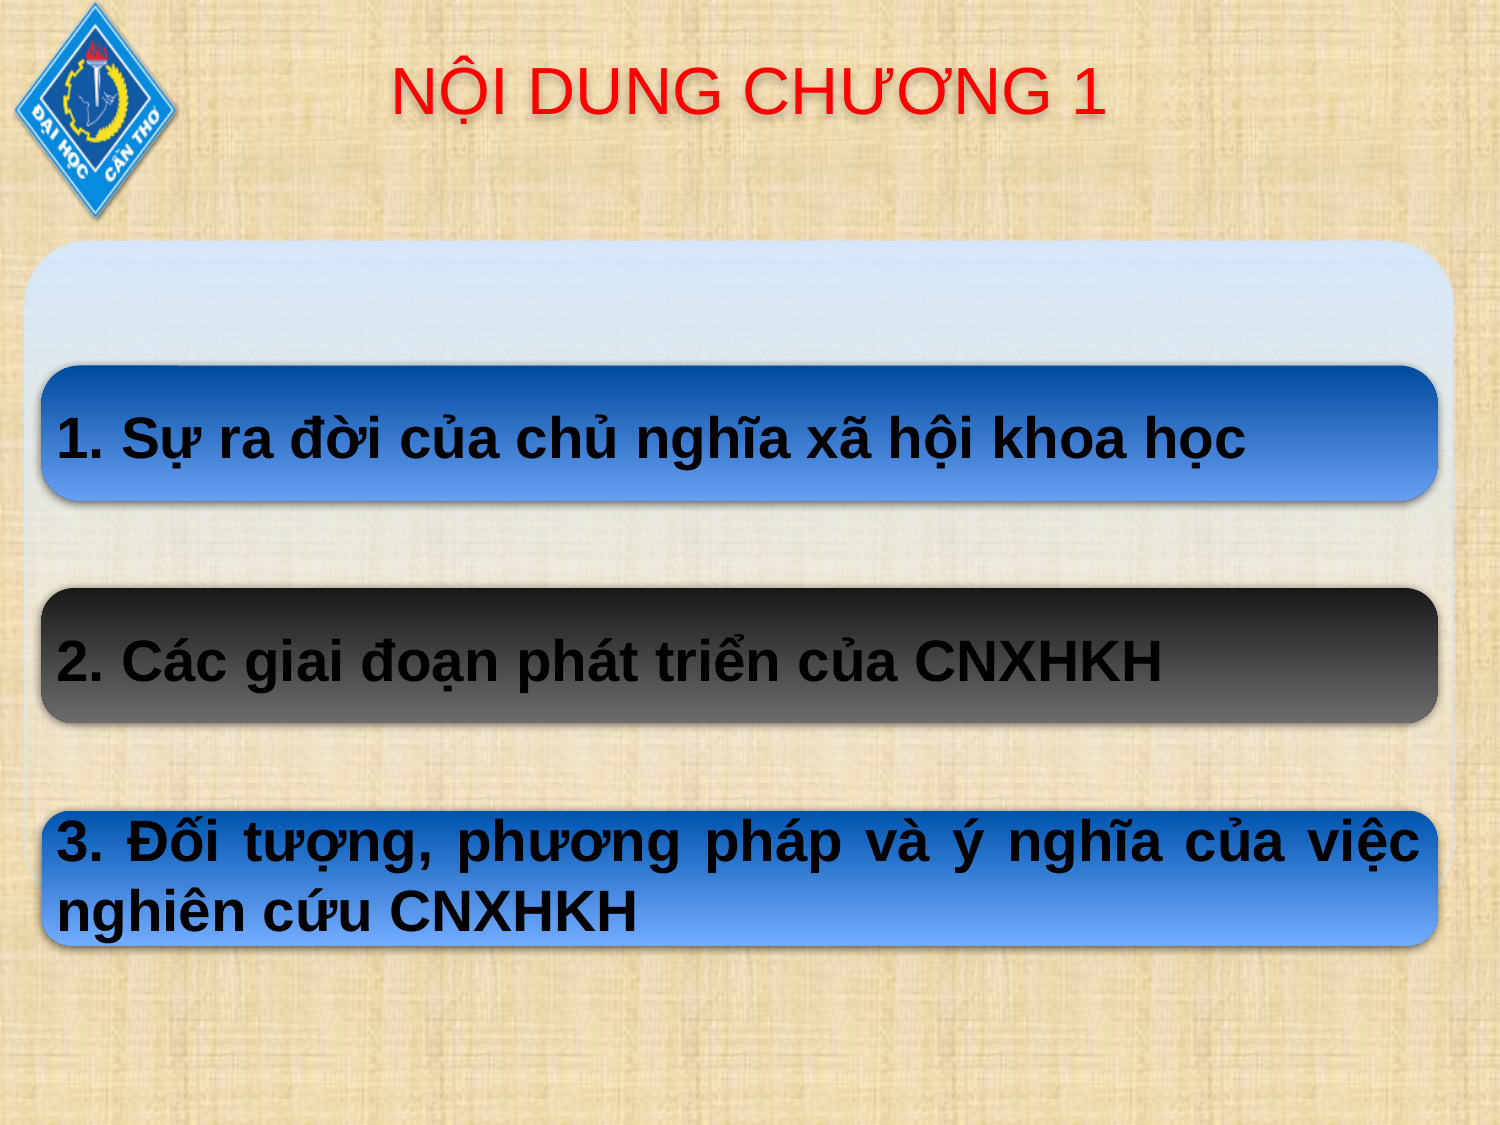

NỘI DUNG CHƯƠNG 1

1. Sự ra đời của chủ nghĩa xã hội khoa học

2. Các giai đoạn phát triển của CNXHKH
3. Đối tượng, phương pháp và ý nghĩa của việc nghiên cứu CNXHKH